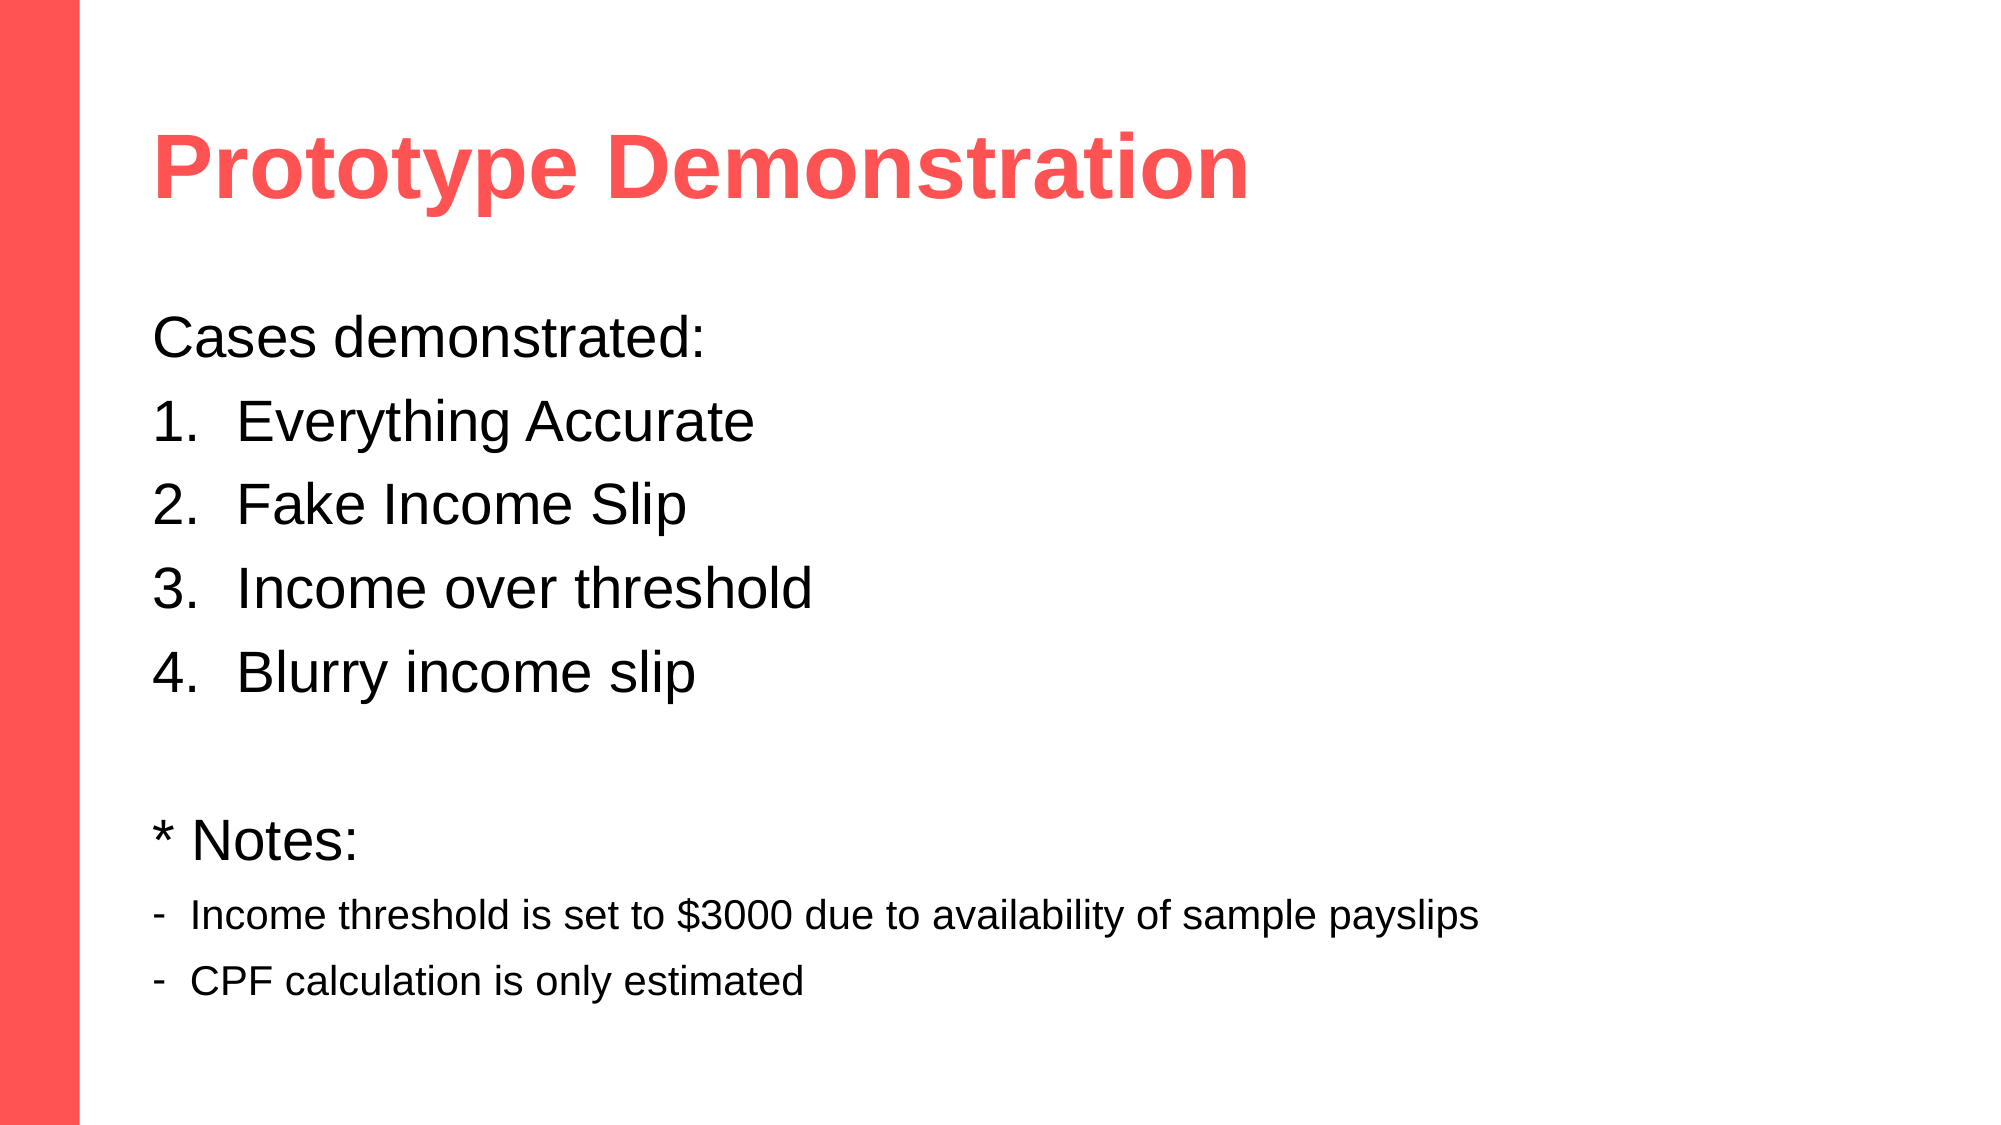

# Prototype Demonstration
Cases demonstrated:
Everything Accurate
Fake Income Slip
Income over threshold
Blurry income slip

* Notes:
Income threshold is set to $3000 due to availability of sample payslips
CPF calculation is only estimated